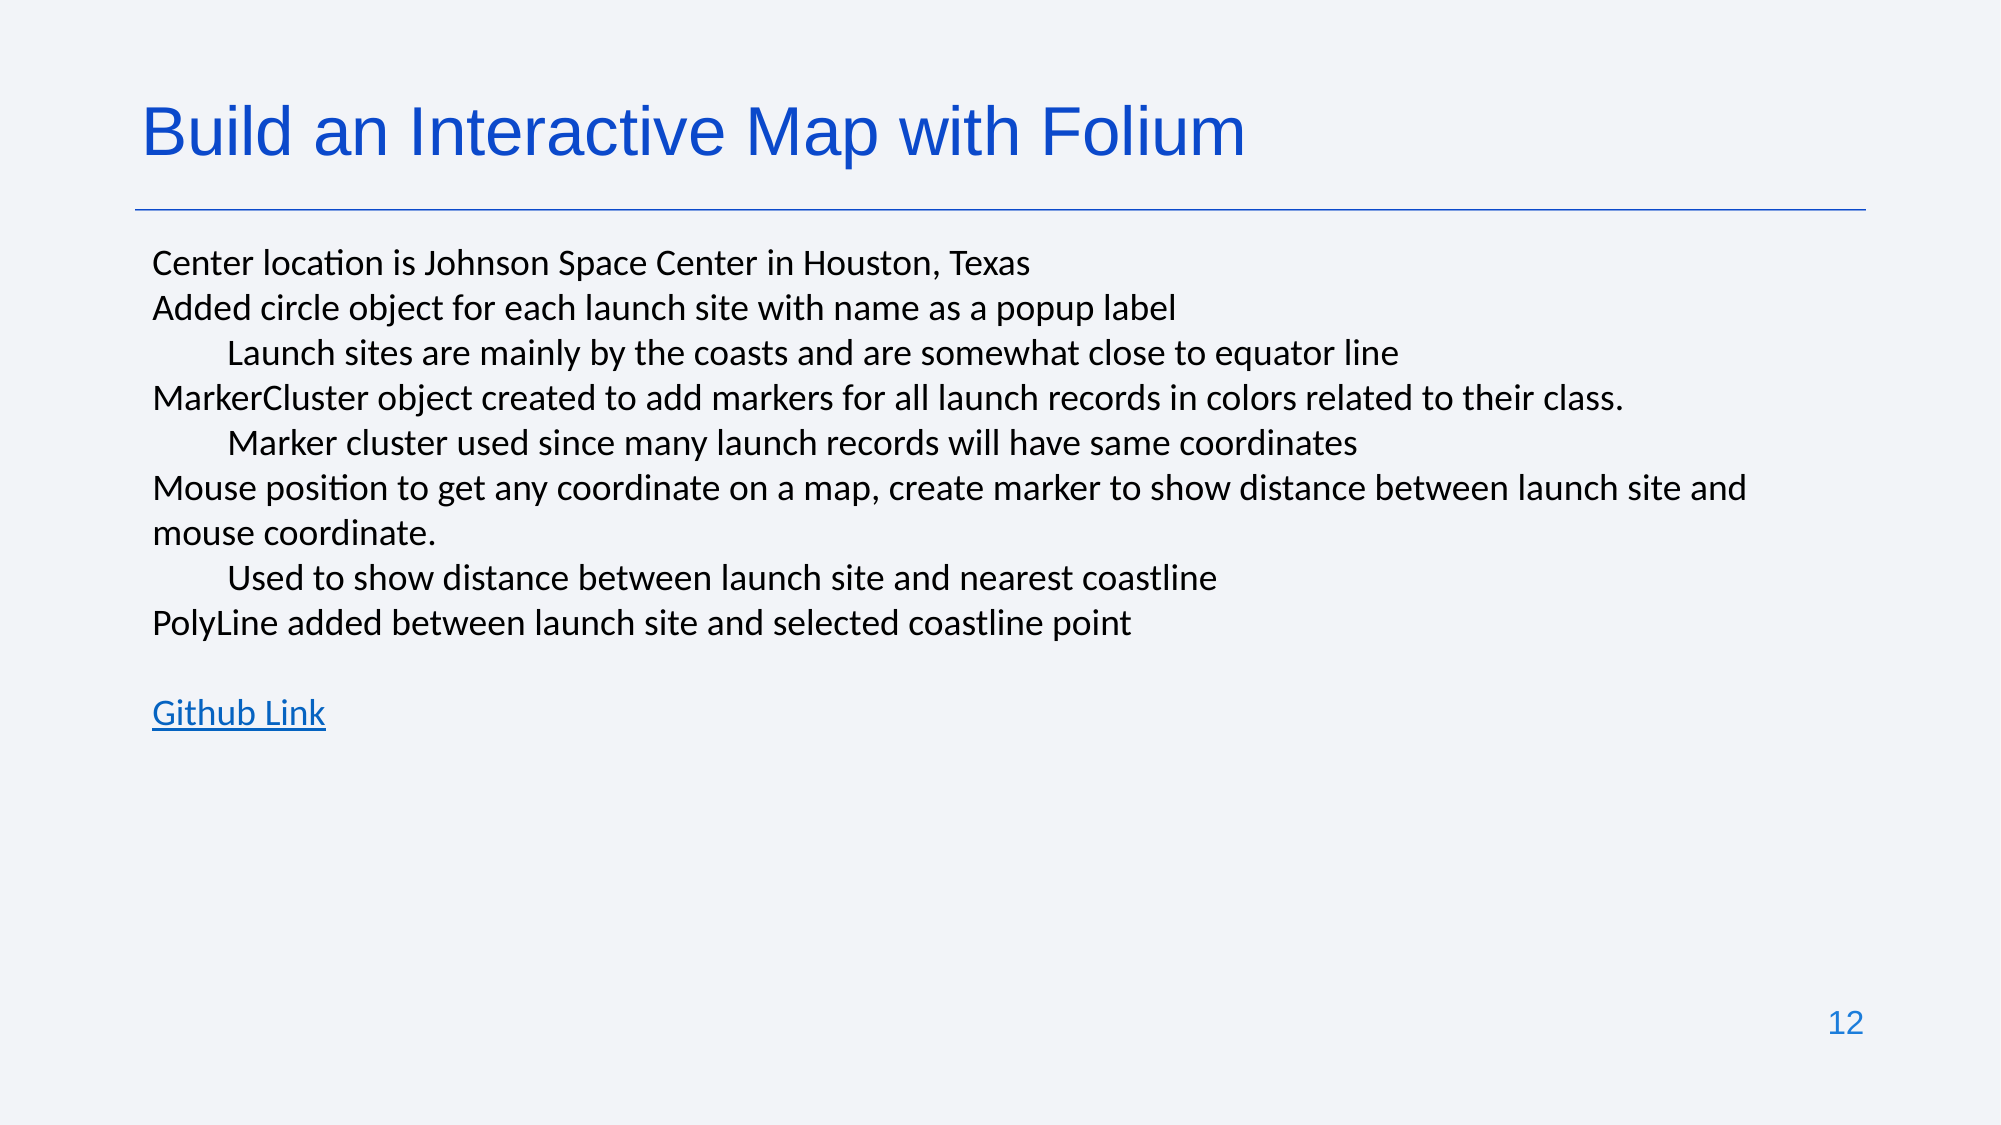

Build an Interactive Map with Folium
Center location is Johnson Space Center in Houston, Texas
Added circle object for each launch site with name as a popup label
Launch sites are mainly by the coasts and are somewhat close to equator line
MarkerCluster object created to add markers for all launch records in colors related to their class.
Marker cluster used since many launch records will have same coordinates
Mouse position to get any coordinate on a map, create marker to show distance between launch site and mouse coordinate.
Used to show distance between launch site and nearest coastline
PolyLine added between launch site and selected coastline point

Github Link
12